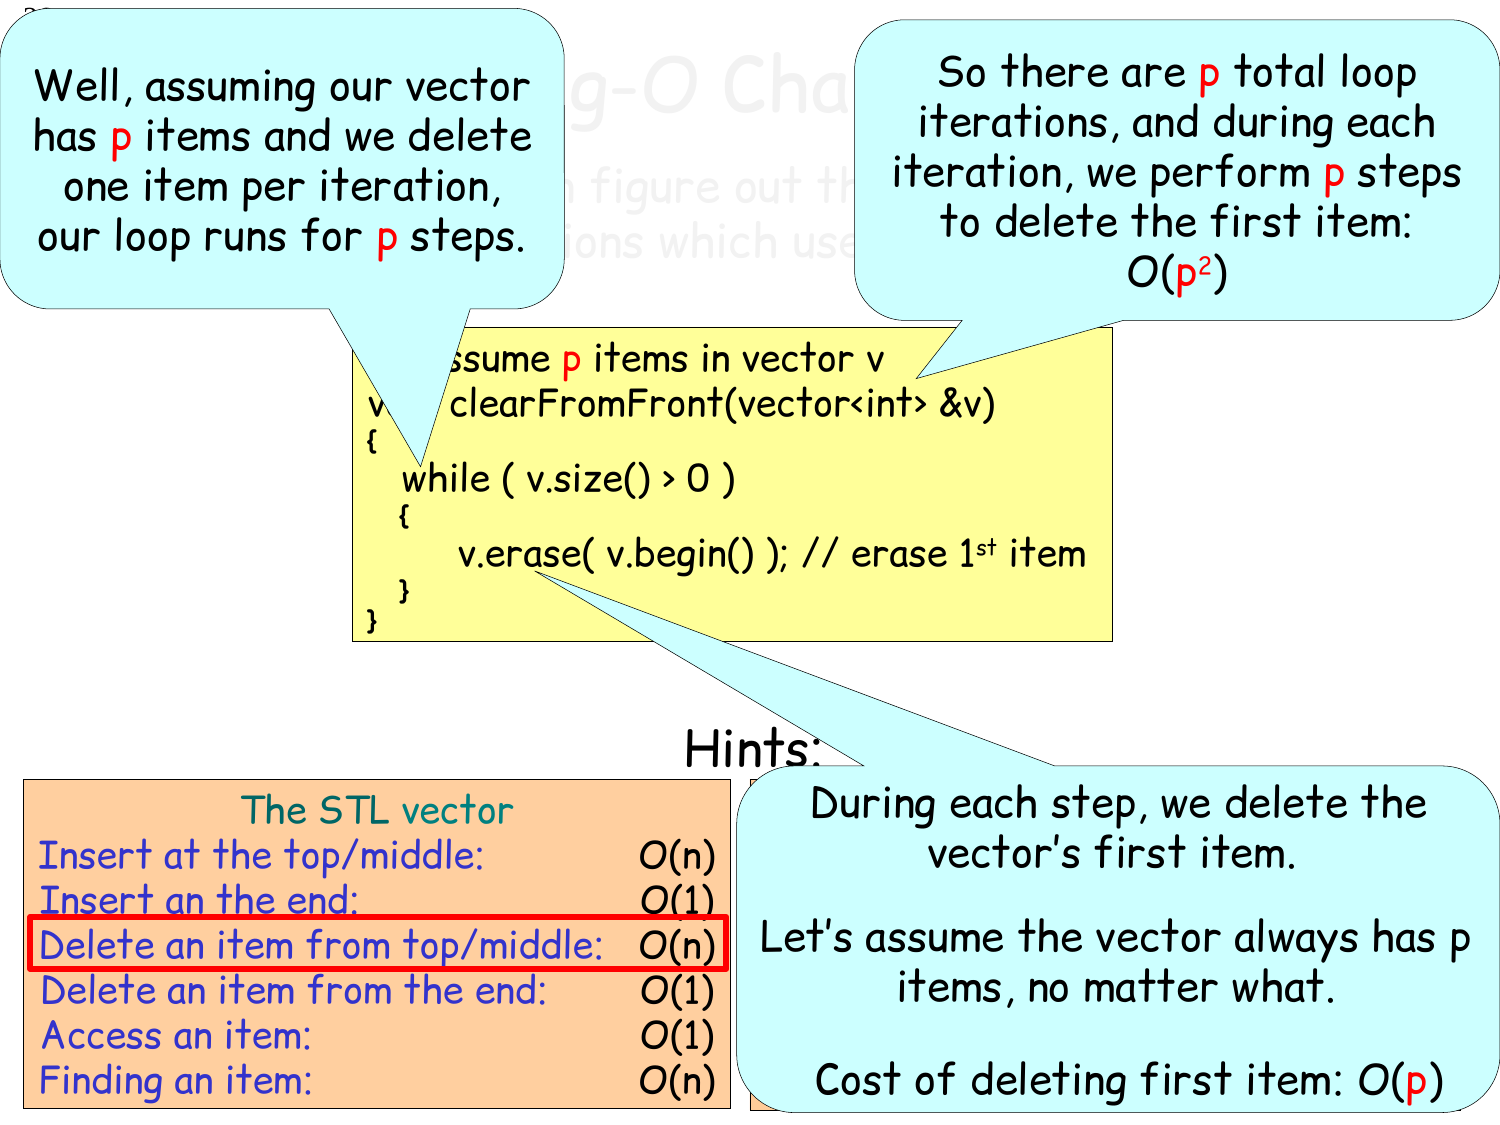

# Find the Big-O Challenge, Part 4
36
Well, assuming our vector has p items and we delete one item per iteration, our loop runs for p steps.
So there are p total loop iterations, and during each iteration, we perform p steps to delete the first item:
O(p2)

See if you can figure out the Big-O of these
functions which use the STL!
// Assume p items in vector v
void clearFromFront(vector<int> &v)
{
   while ( v.size() > 0 )
   {
        v.erase( v.begin() ); // erase 1st item
   }
}
Hints:
During each step, we delete the vector’s first item.

                    The STL set
Inserting a new item:  	       O(log2n)
Finding an item:          	       O(log2n)
Deleting an item: 	       O(log2n)
The STL vector
Insert at the top/middle:     	O(n)
Insert an the end:                  	O(1)
Delete an item from top/middle:	O(n)
Delete an item from the end:   	O(1)
Access an item: 			O(1)
Finding an item:                       	O(n)
Let’s assume the vector always has p items, no matter what.

Cost of deleting first item: O(p)